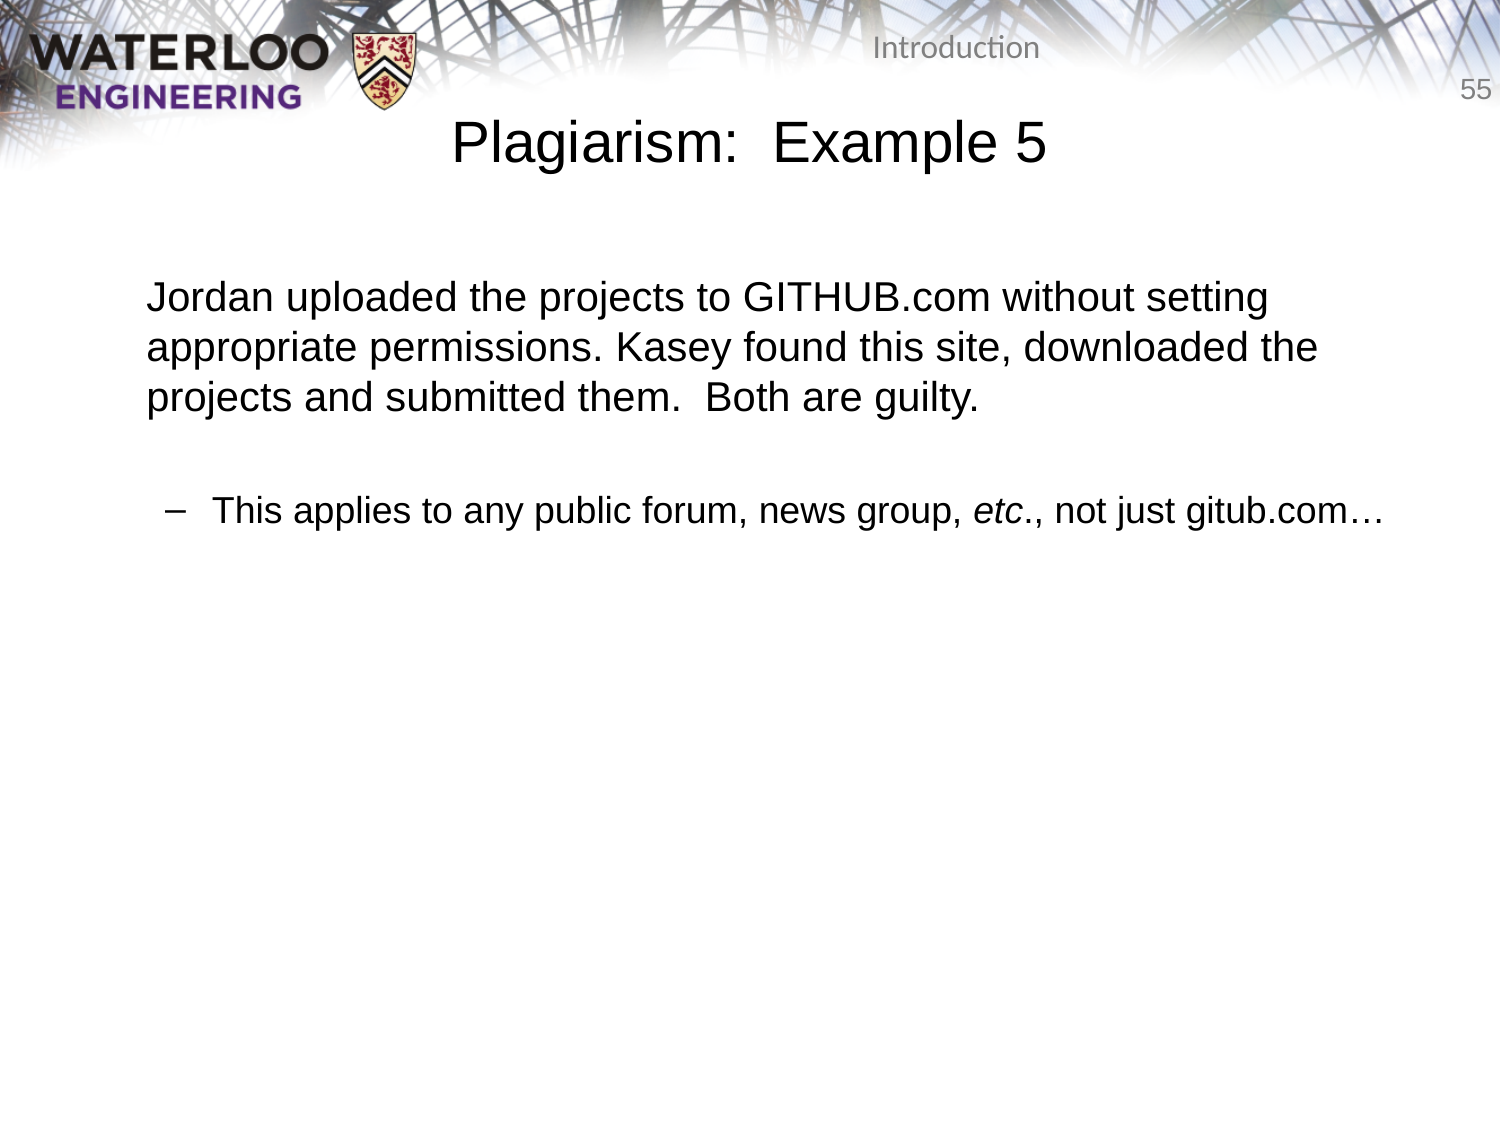

# Plagiarism:  Example 5
Jordan uploaded the projects to GITHUB.com without setting appropriate permissions. Kasey found this site, downloaded the projects and submitted them.  Both are guilty.

This applies to any public forum, news group, etc., not just gitub.com…